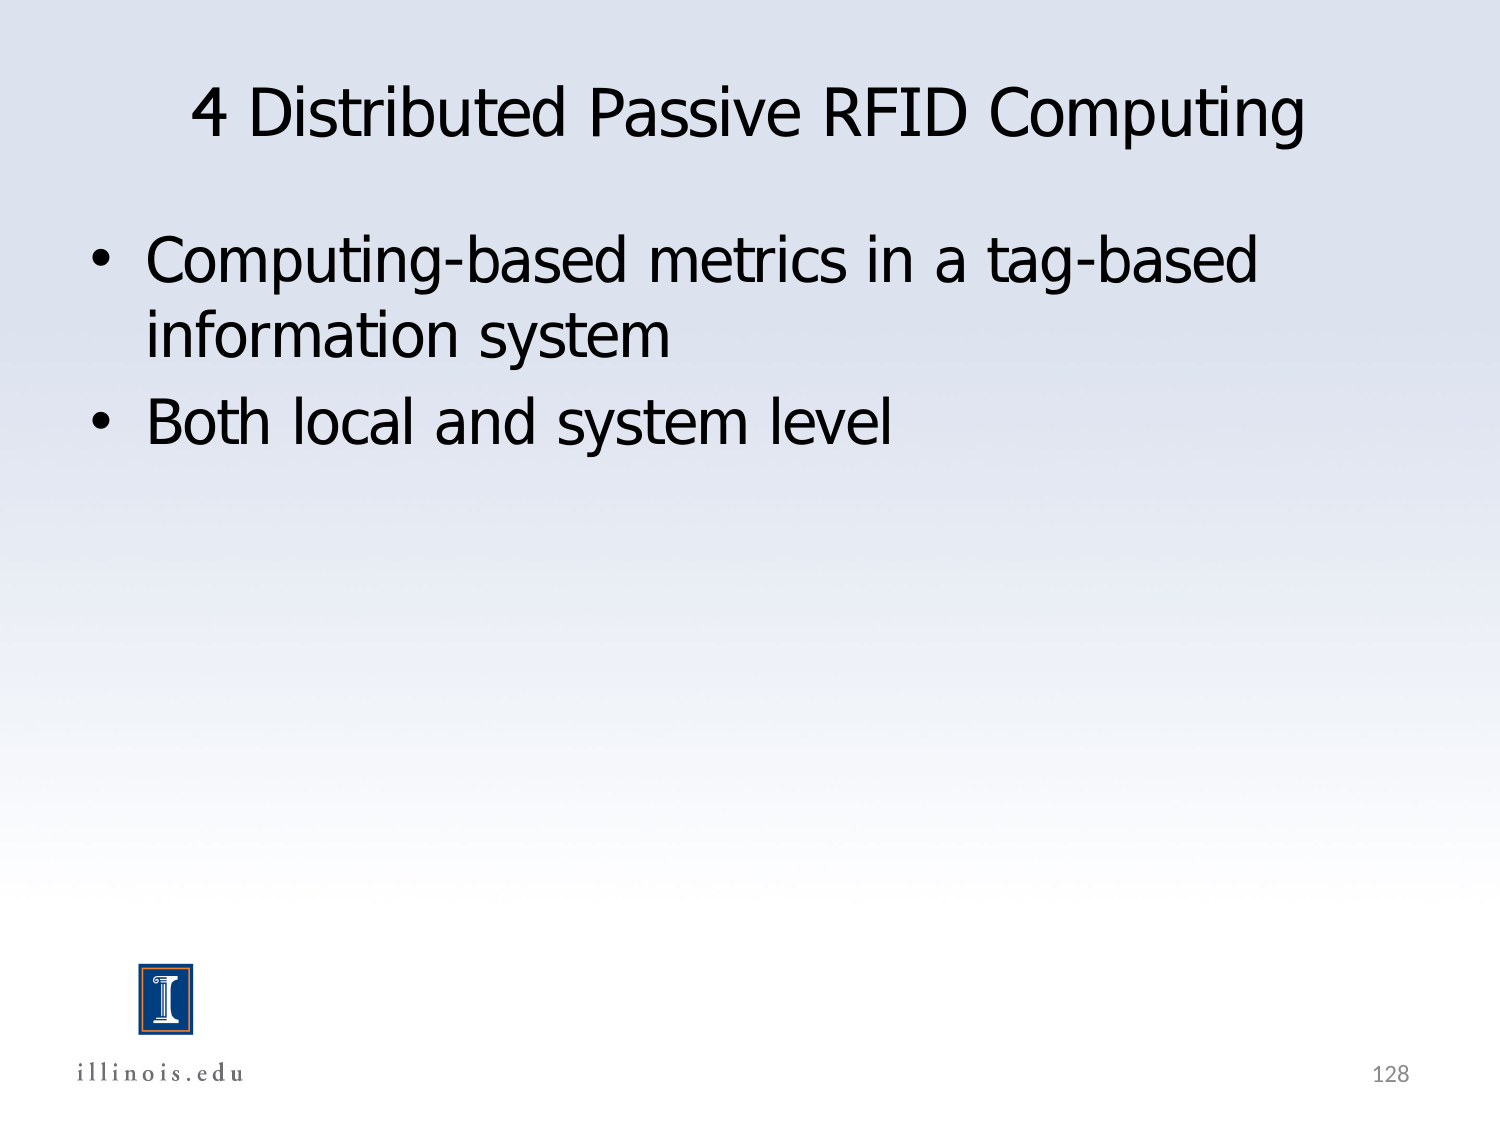

# 4 Distributed Passive RFID Computing
Computing-based metrics in a tag-based information system
Both local and system level
128